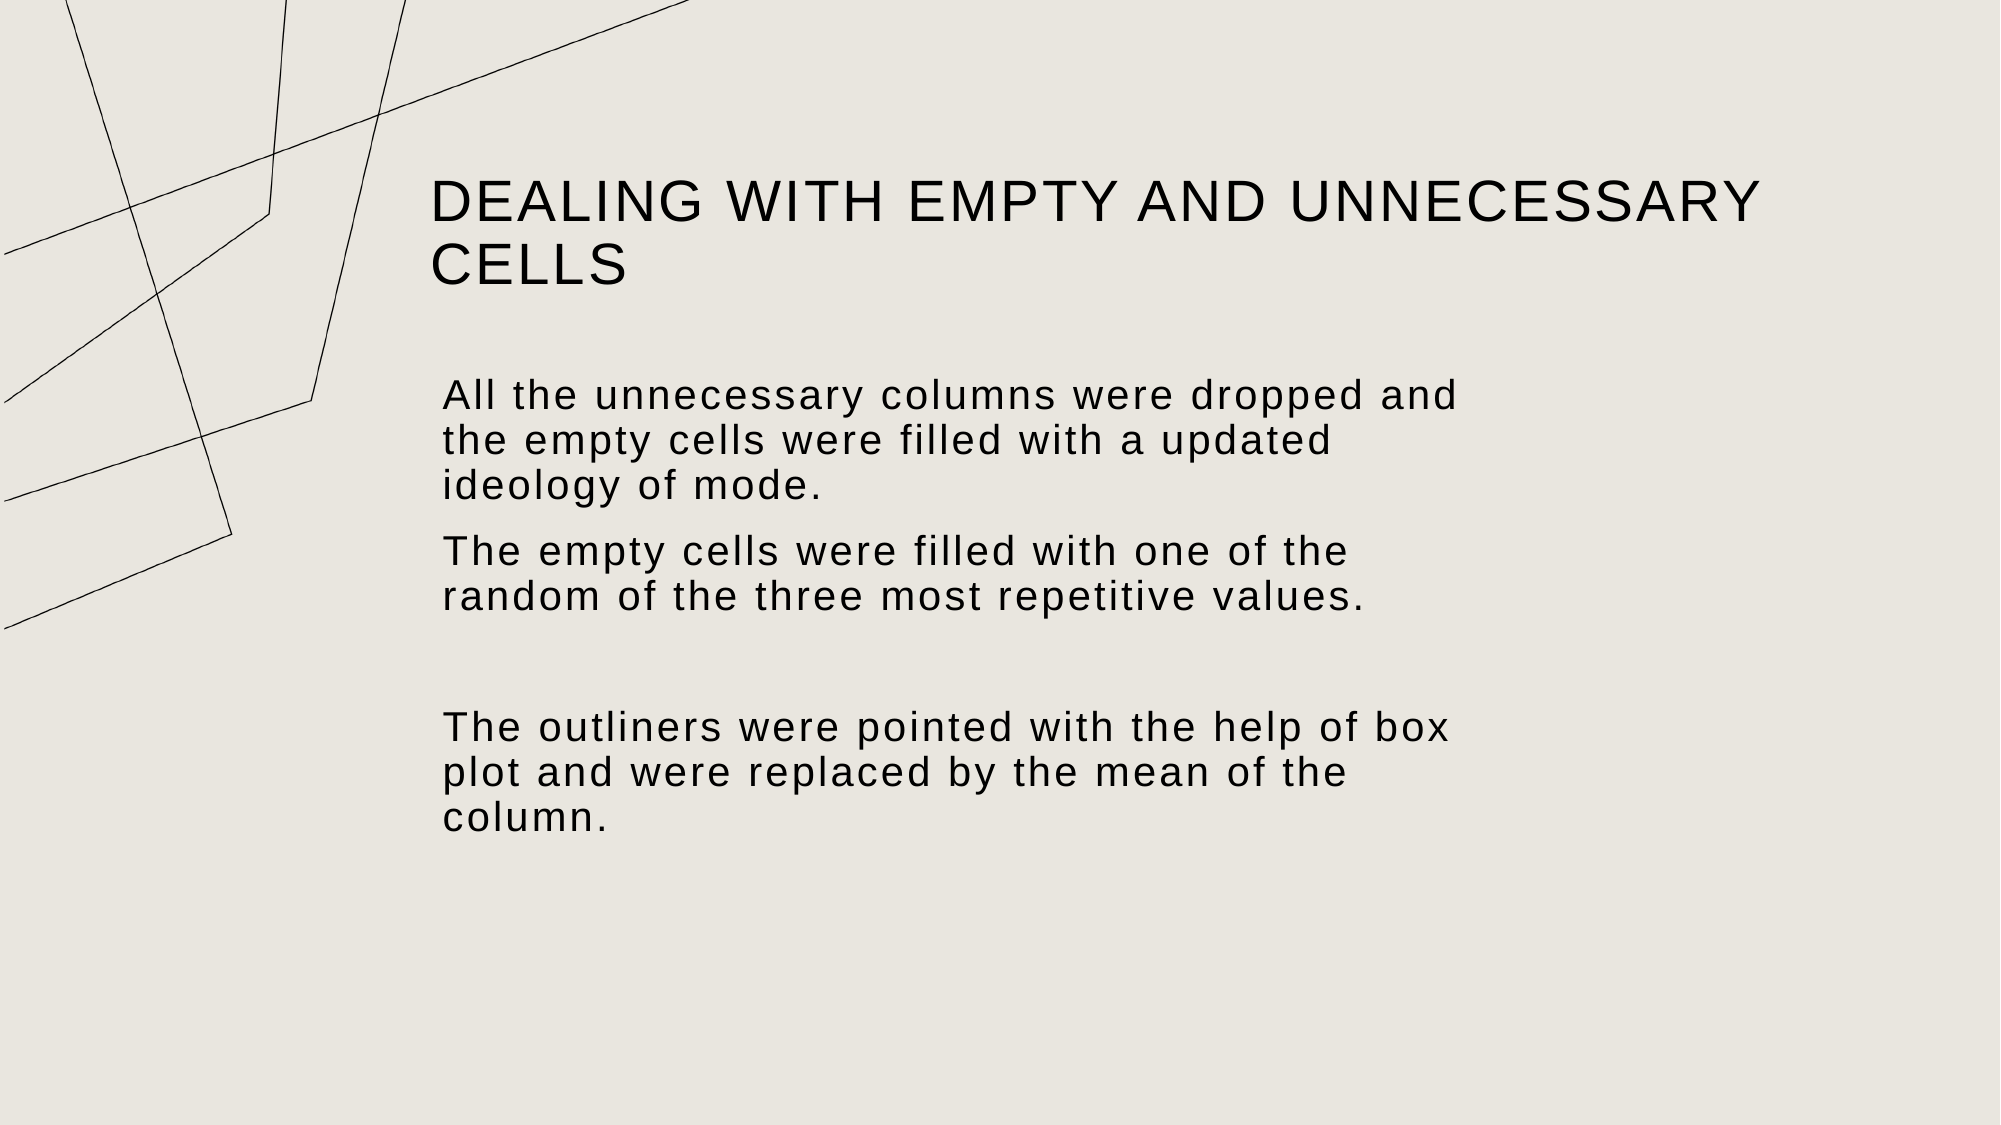

# Dealing with empty and unnecessary cells
All the unnecessary columns were dropped and the empty cells were filled with a updated ideology of mode.
The empty cells were filled with one of the random of the three most repetitive values.

The outliners were pointed with the help of box plot and were replaced by the mean of the column.